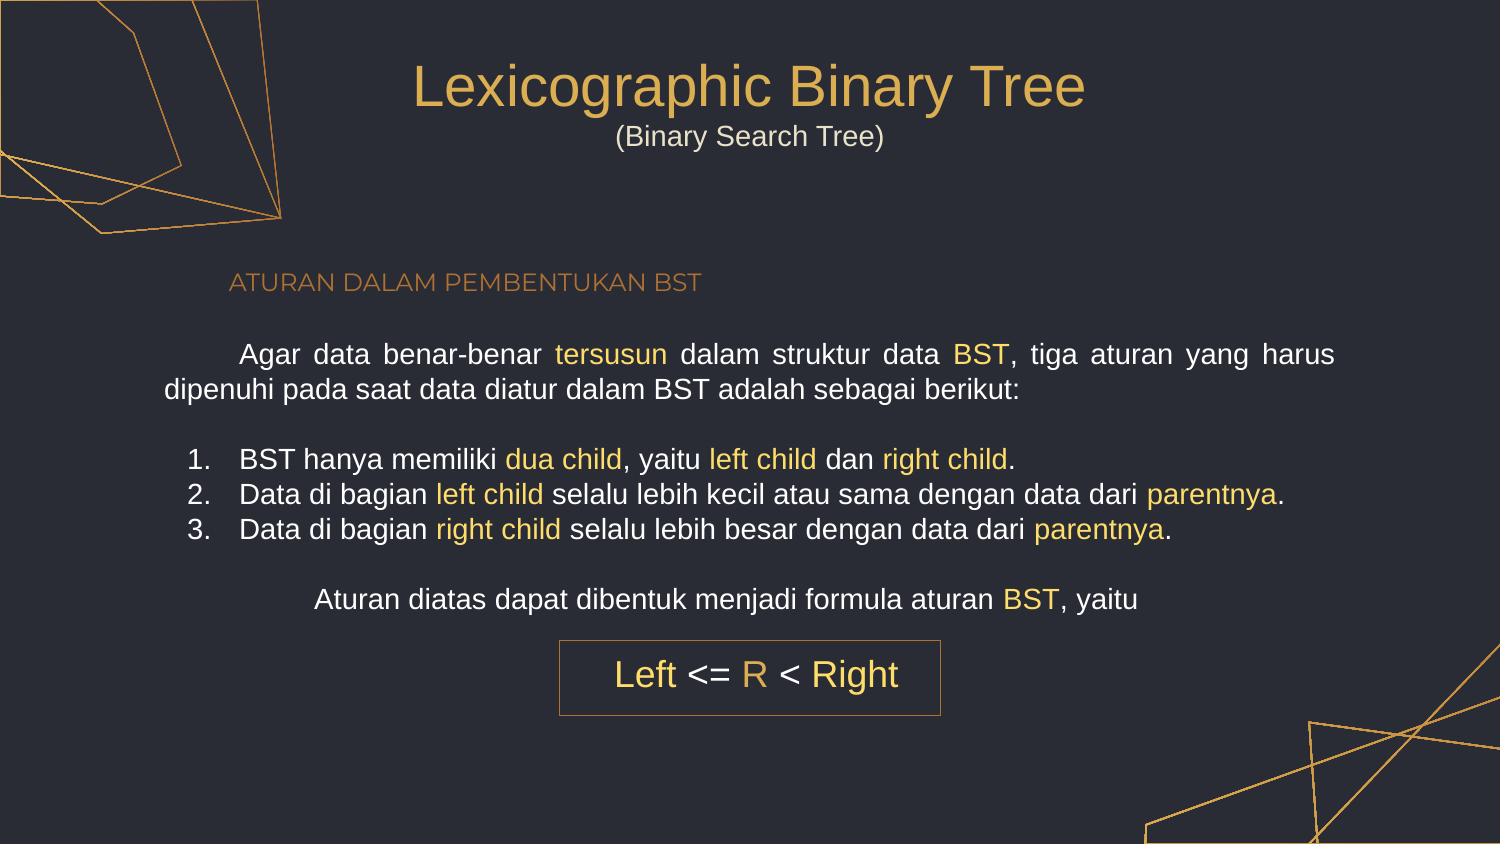

# Lexicographic Binary Tree
(Binary Search Tree)
ATURAN DALAM PEMBENTUKAN BST
Agar data benar-benar tersusun dalam struktur data BST, tiga aturan yang harus dipenuhi pada saat data diatur dalam BST adalah sebagai berikut:

BST hanya memiliki dua child, yaitu left child dan right child.
Data di bagian left child selalu lebih kecil atau sama dengan data dari parentnya.
Data di bagian right child selalu lebih besar dengan data dari parentnya.

Aturan diatas dapat dibentuk menjadi formula aturan BST, yaitu

Left <= R < Right

|  |
| --- |